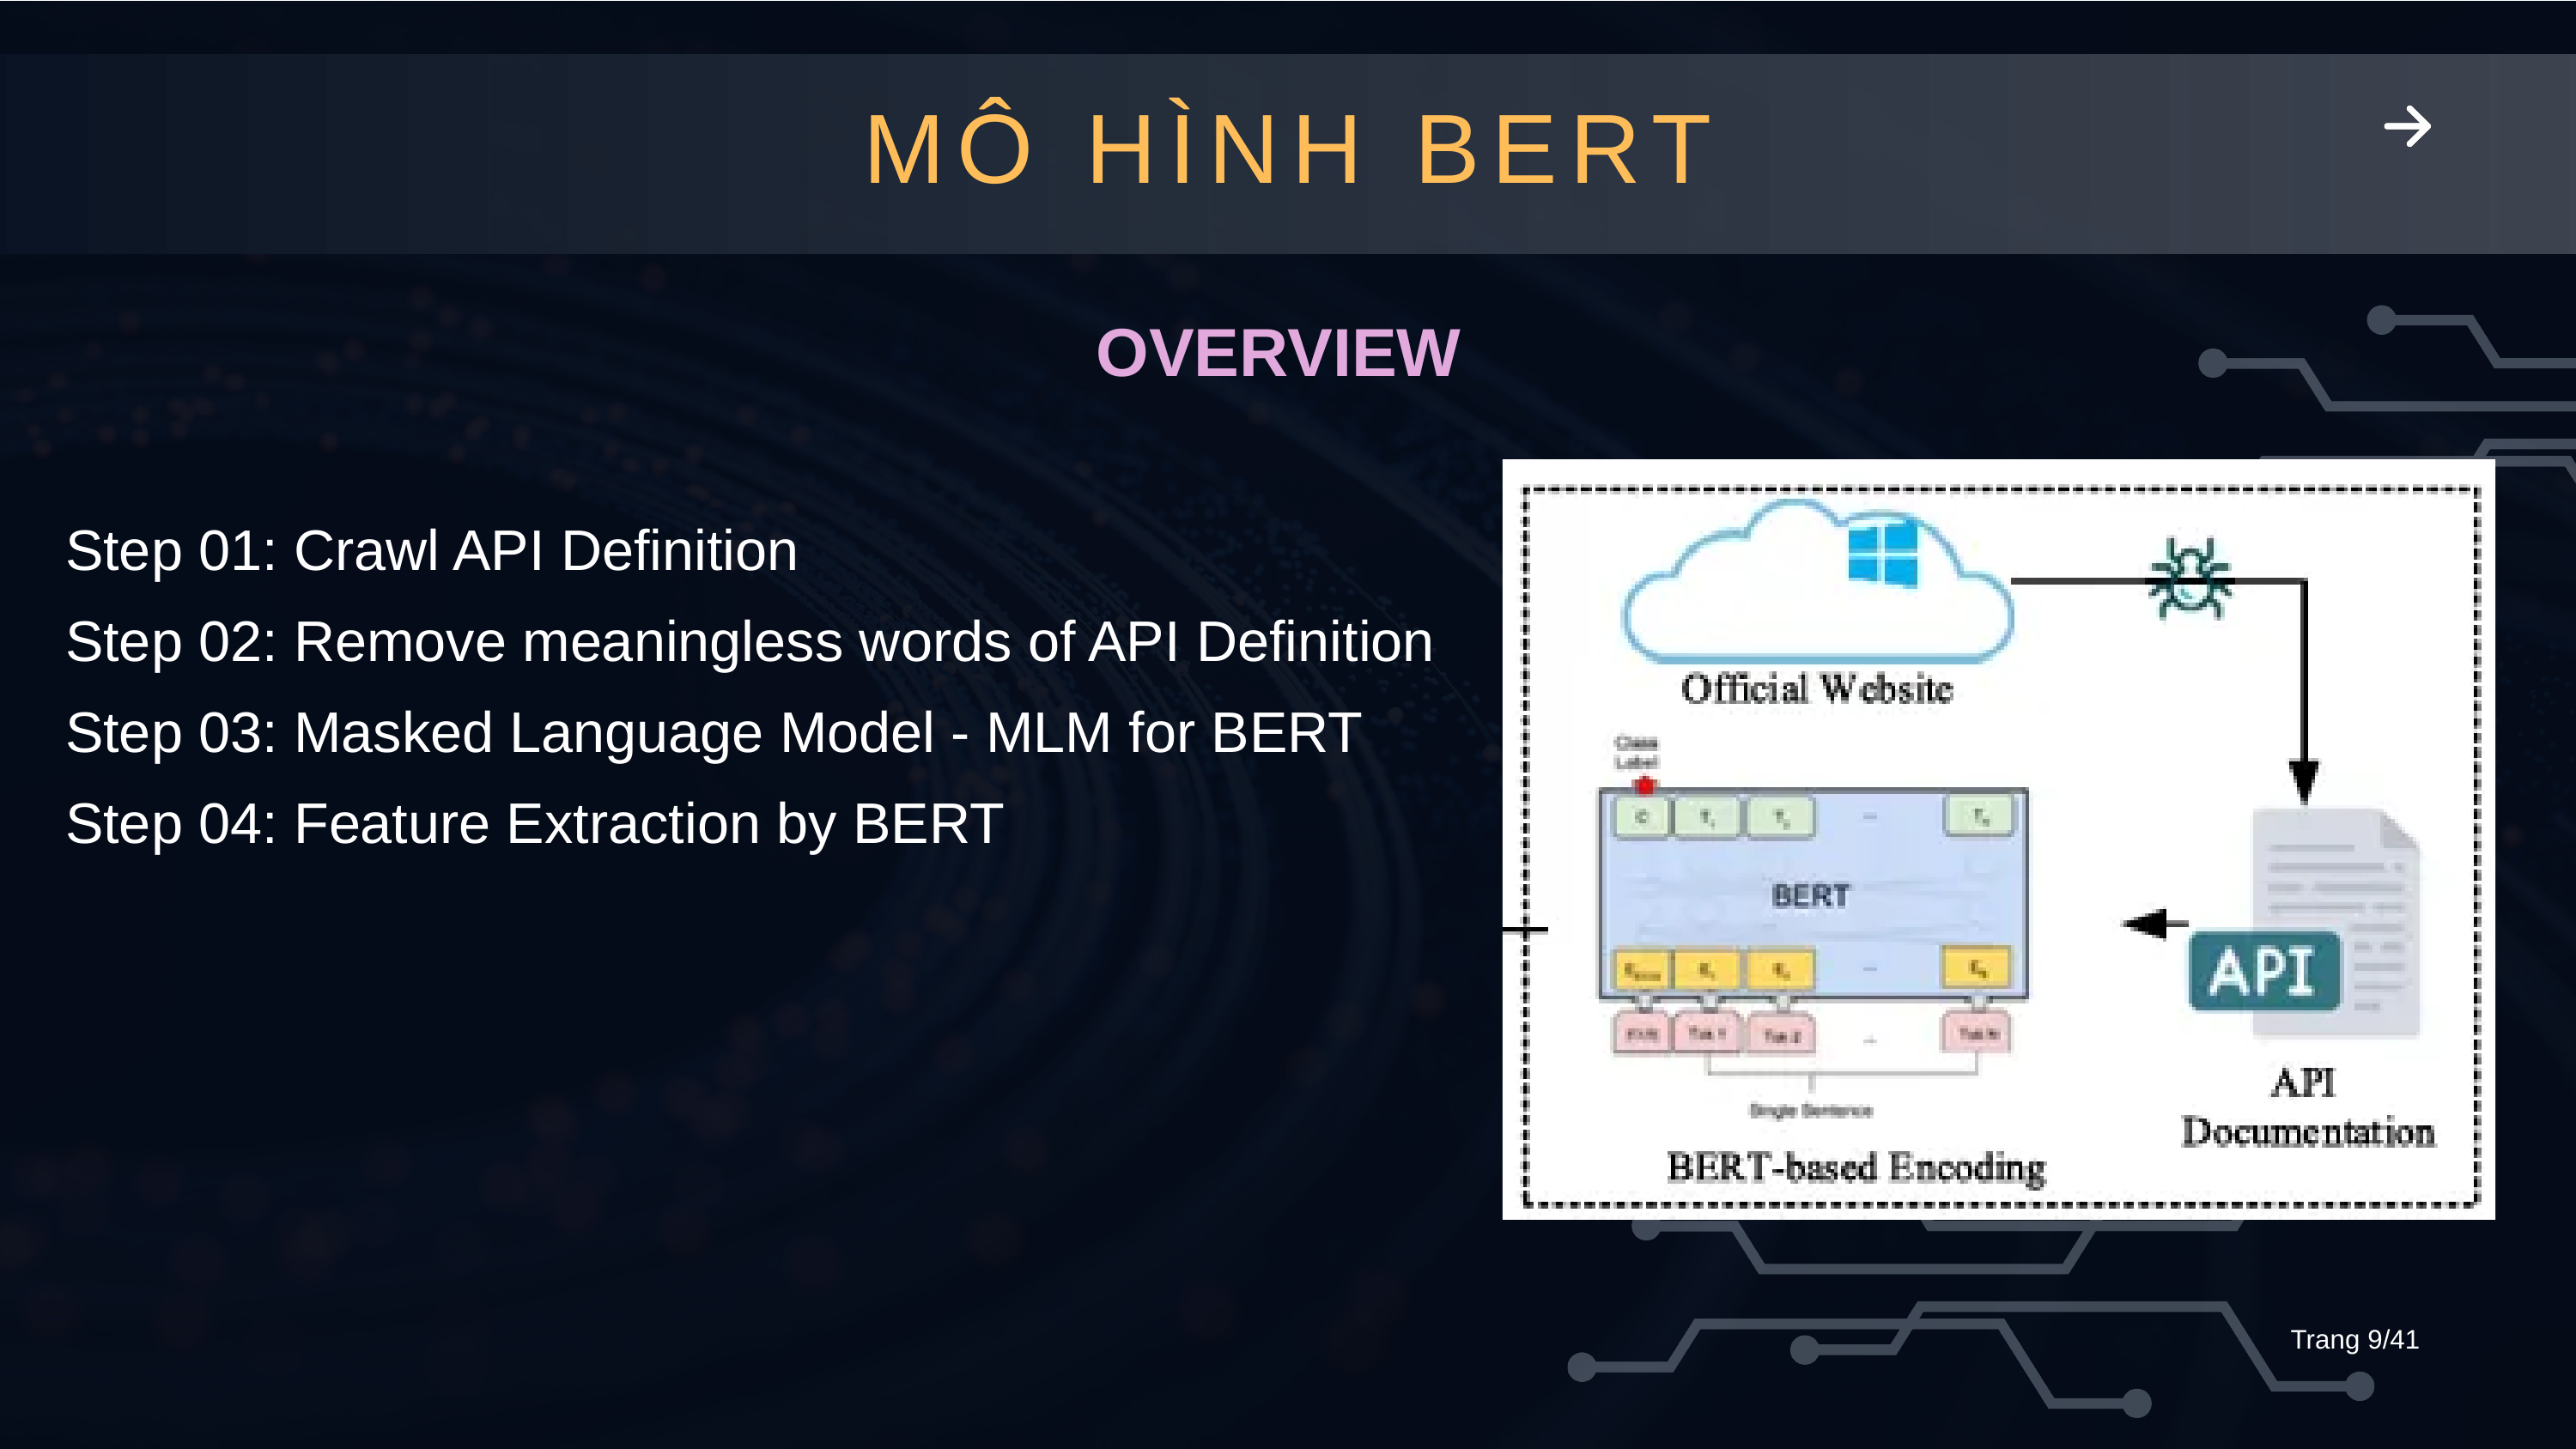

MÔ HÌNH BERT

OVERVIEW

Step 01: Crawl API Definition
Step 02: Remove meaningless words of API Definition
Step 03: Masked Language Model - MLM for BERT
Step 04: Feature Extraction by BERT

Trang 9/41